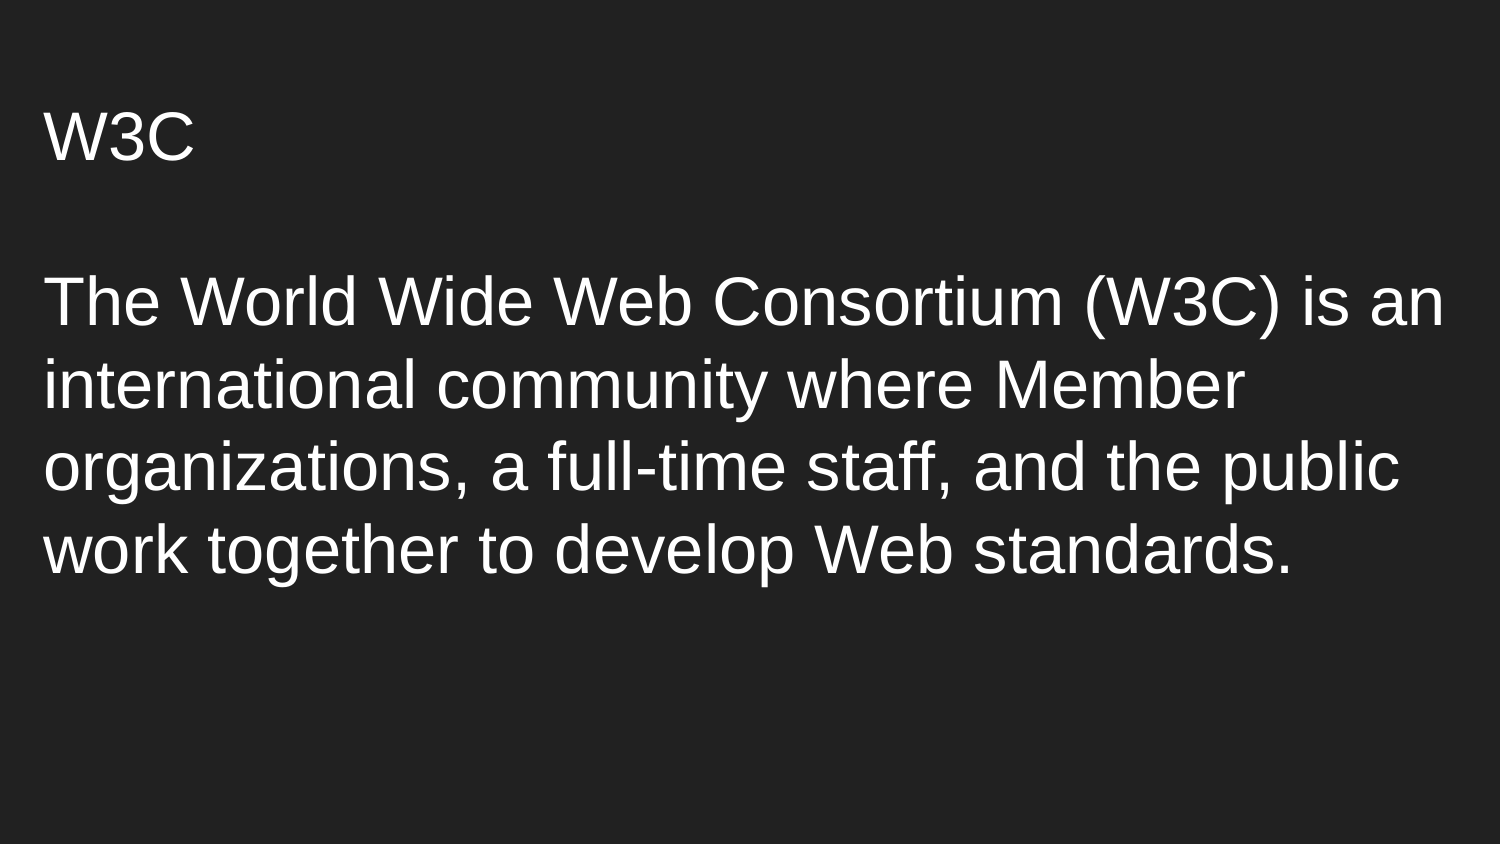

W3C

The World Wide Web Consortium (W3C) is an international community where Member organizations, a full-time staff, and the public work together to develop Web standards.